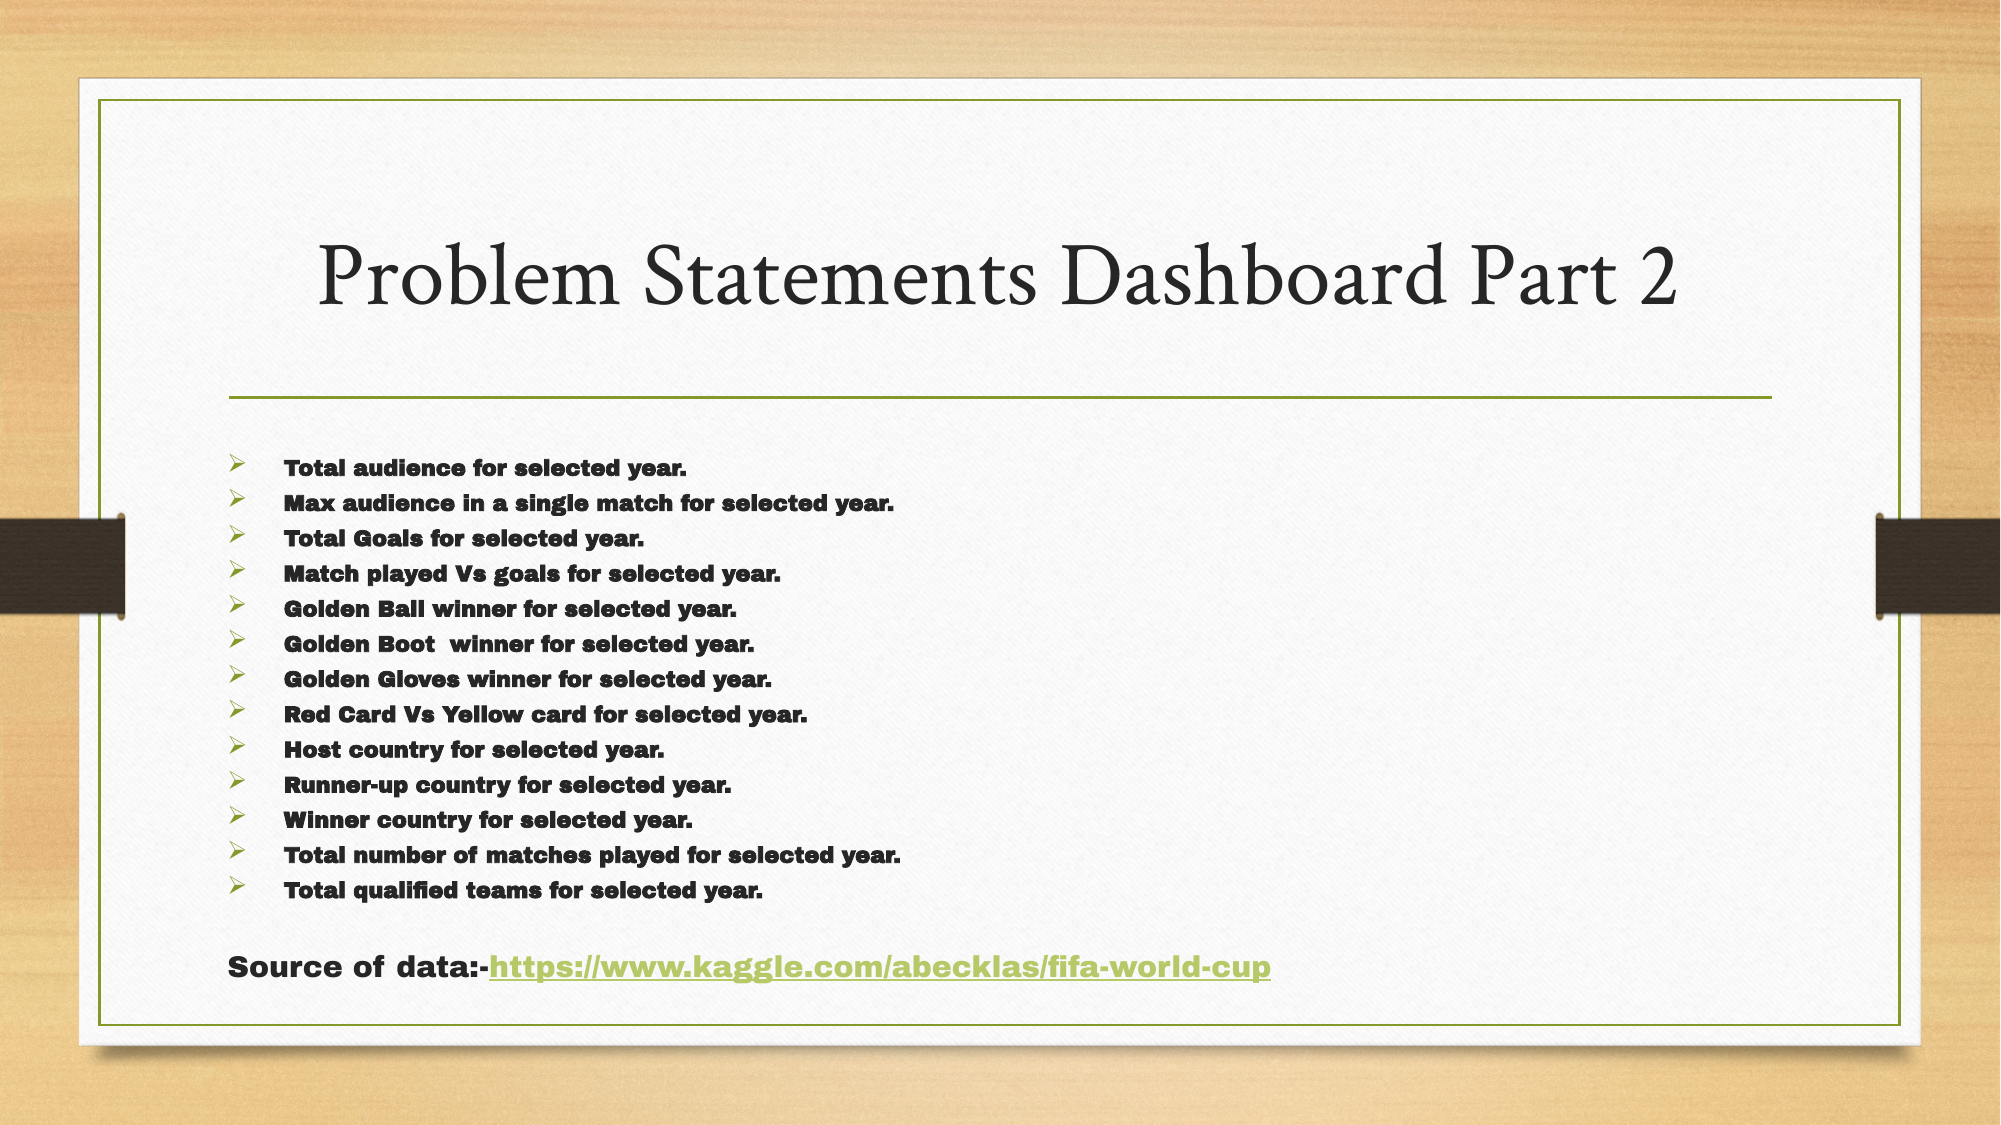

# Problem Statements Dashboard Part 2

Total audience for selected year.
Max audience in a single match for selected year.
Total Goals for selected year.
Match played Vs goals for selected year.
Golden Ball winner for selected year.
Golden Boot  winner for selected year.
Golden Gloves winner for selected year.
Red Card Vs Yellow card for selected year.
Host country for selected year.
Runner-up country for selected year.
Winner country for selected year.
Total number of matches played for selected year.
Total qualified teams for selected year.

Source of data:-https://www.kaggle.com/abecklas/fifa-world-cup